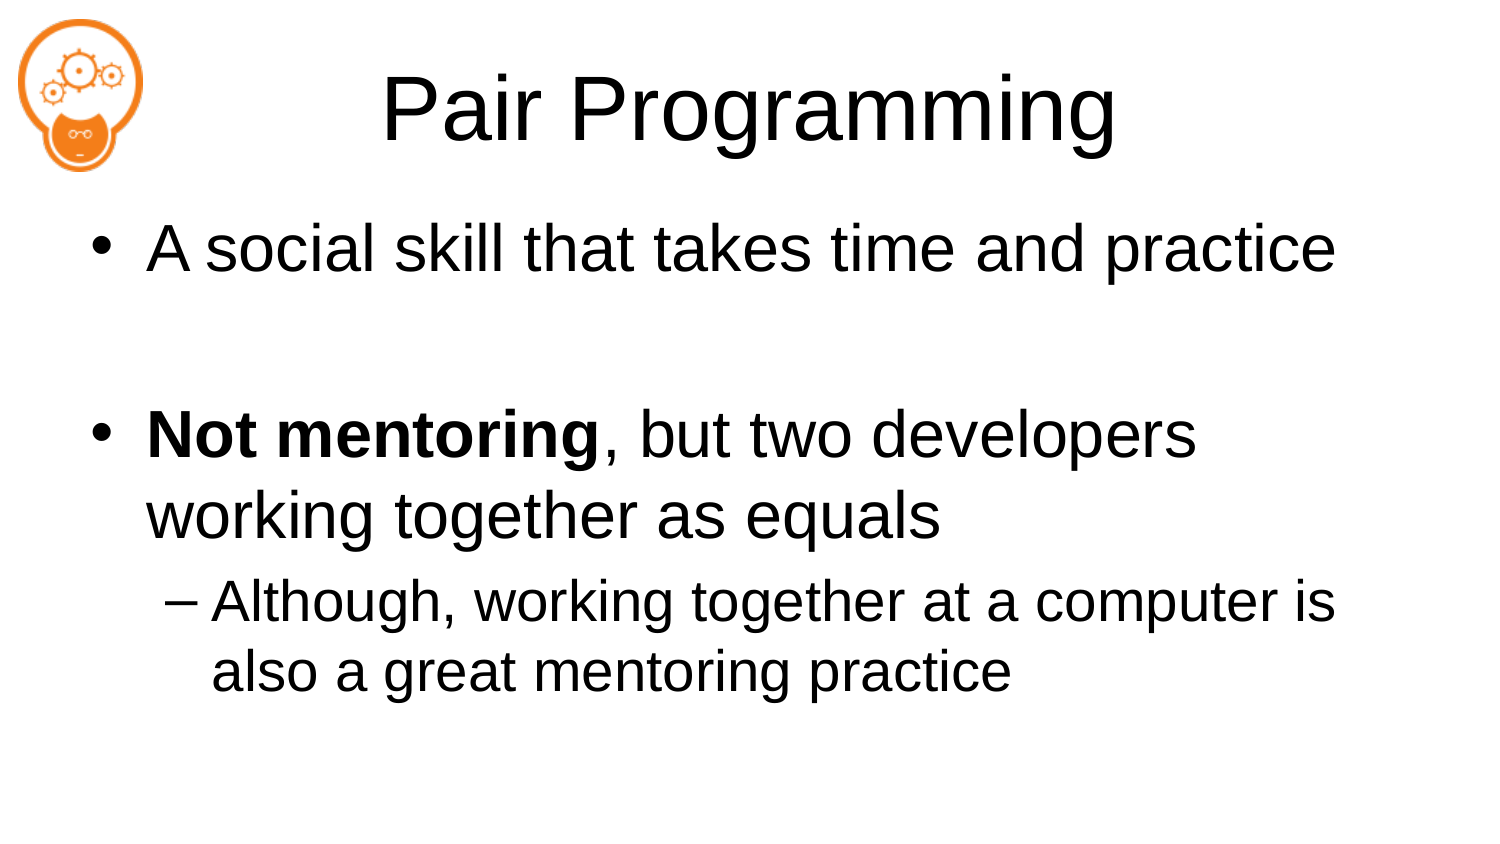

# Pair Programming
A social skill that takes time and practice

Not mentoring, but two developers working together as equals
Although, working together at a computer is also a great mentoring practice